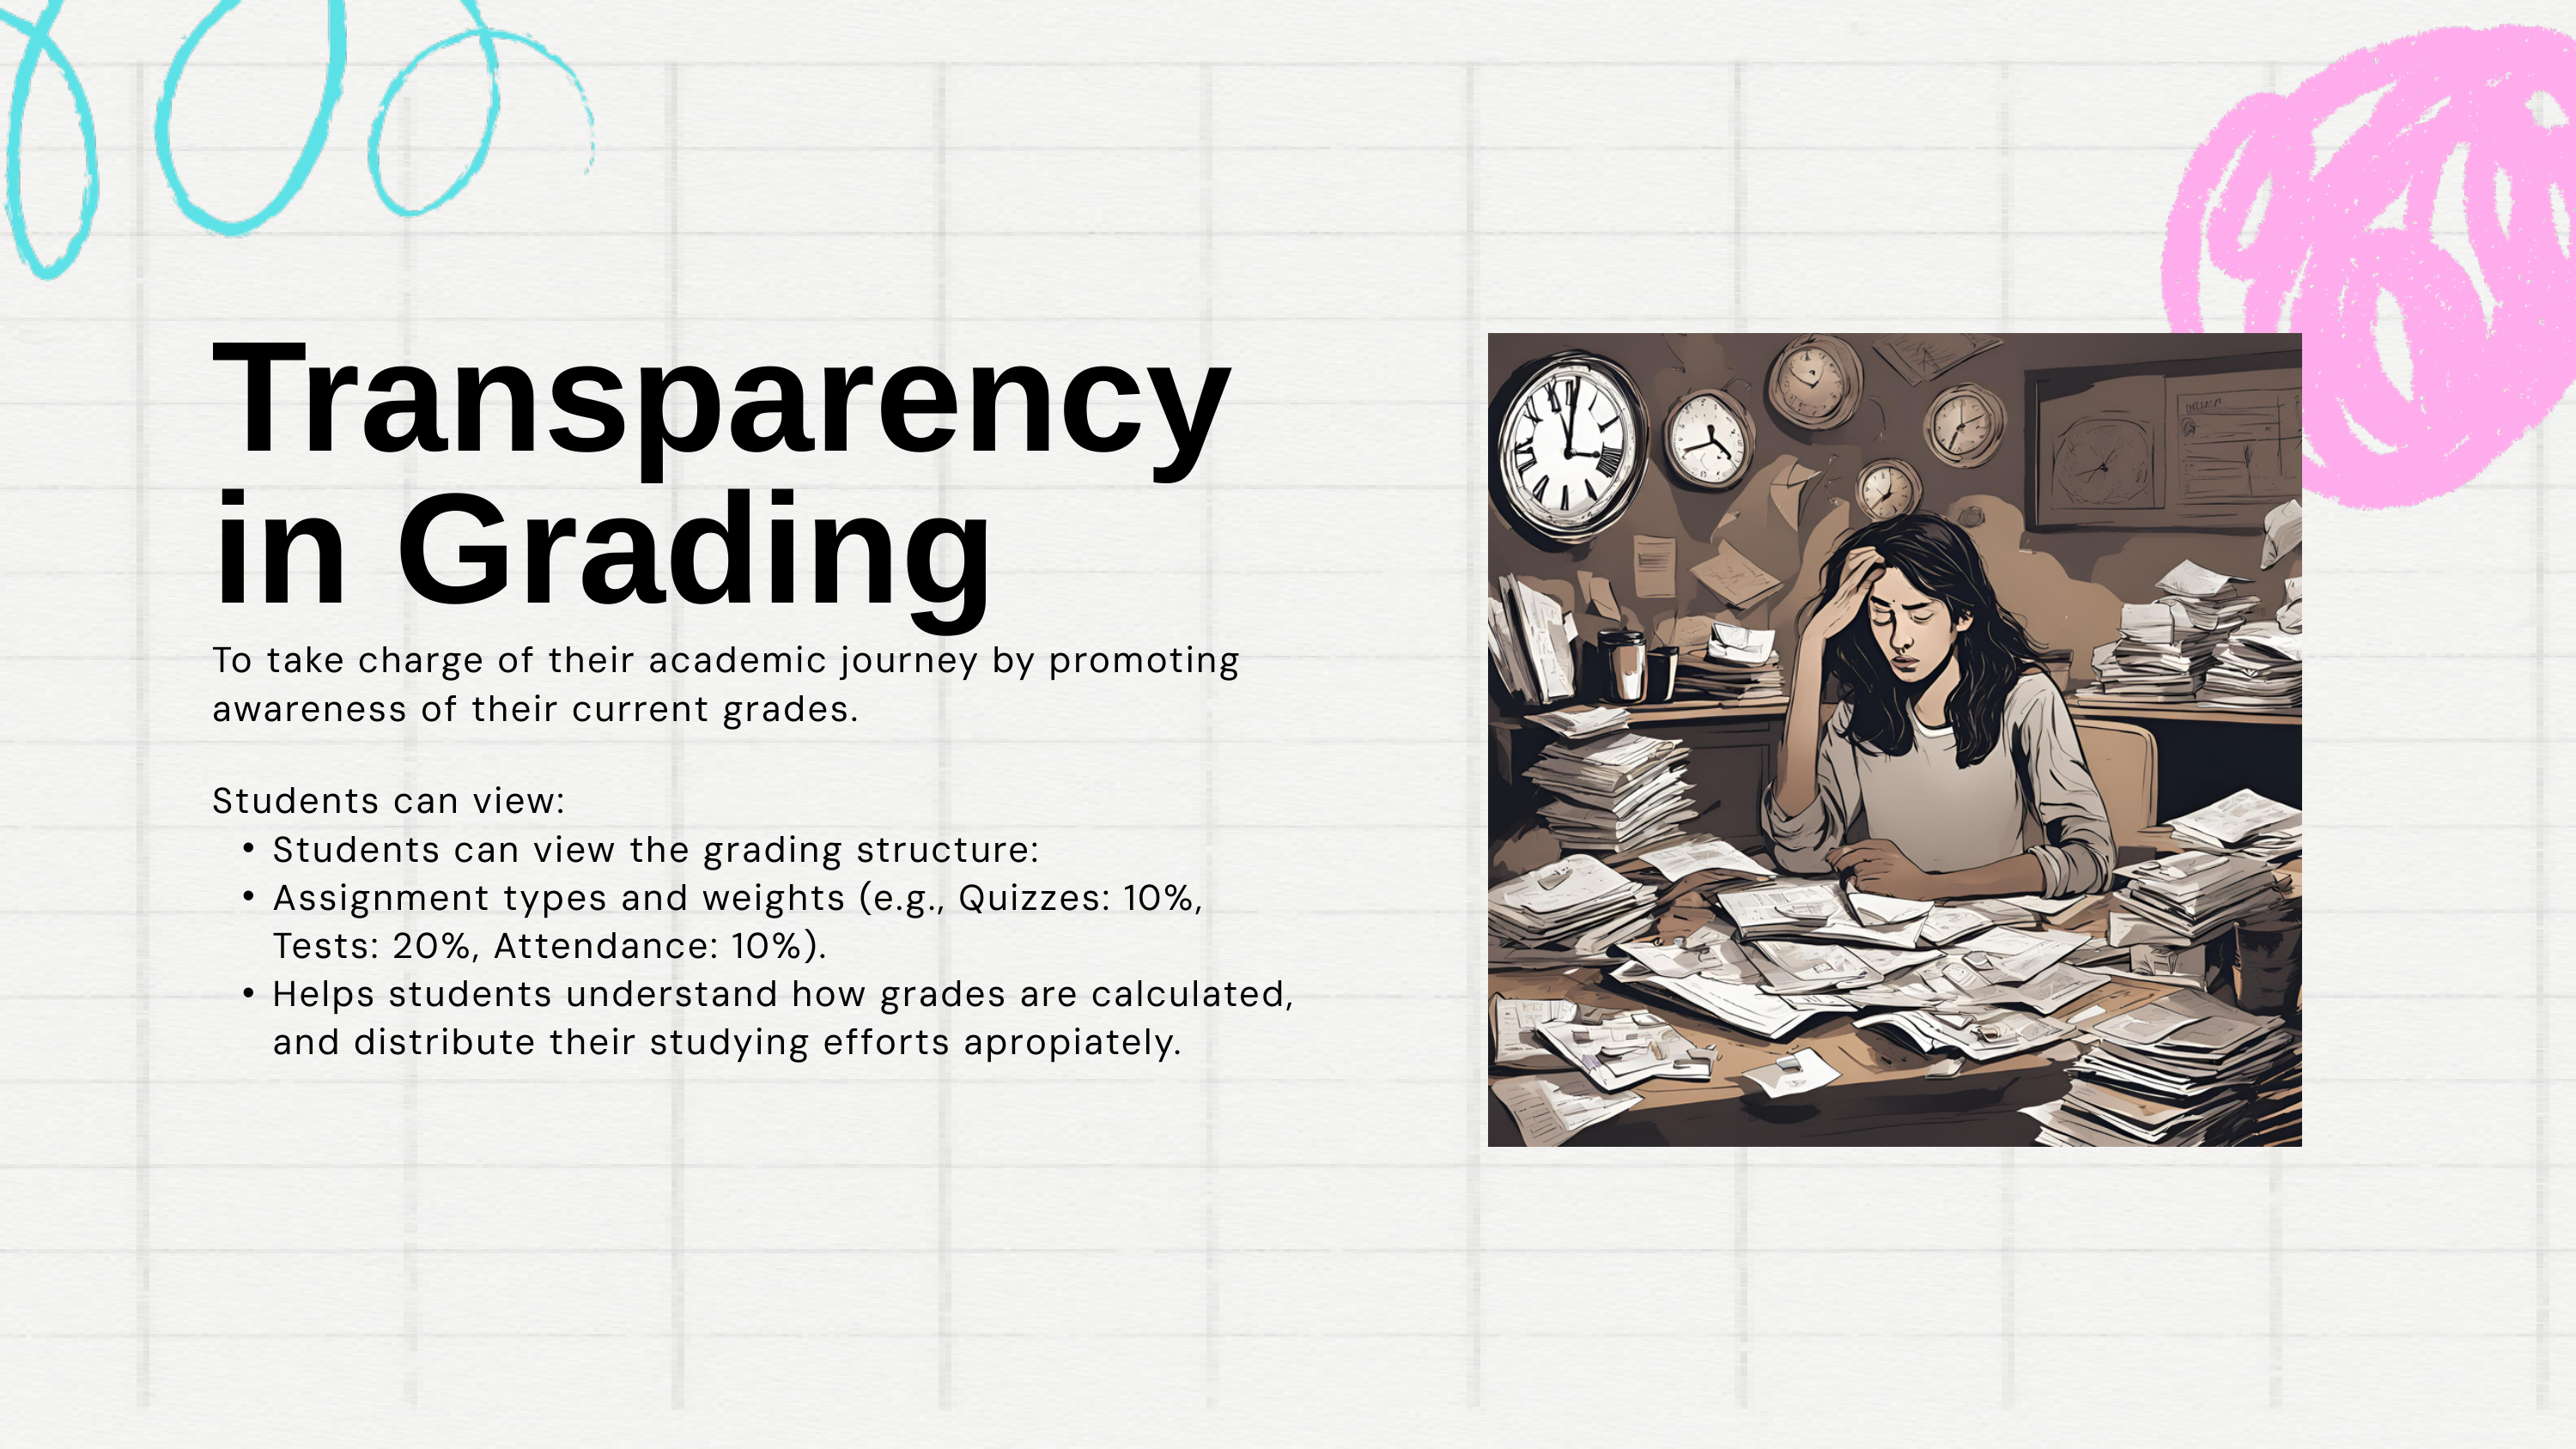

Transparency in Grading

To take charge of their academic journey by promoting awareness of their current grades.
Students can view:
Students can view the grading structure:
Assignment types and weights (e.g., Quizzes: 10%, Tests: 20%, Attendance: 10%).
Helps students understand how grades are calculated, and distribute their studying efforts apropiately.